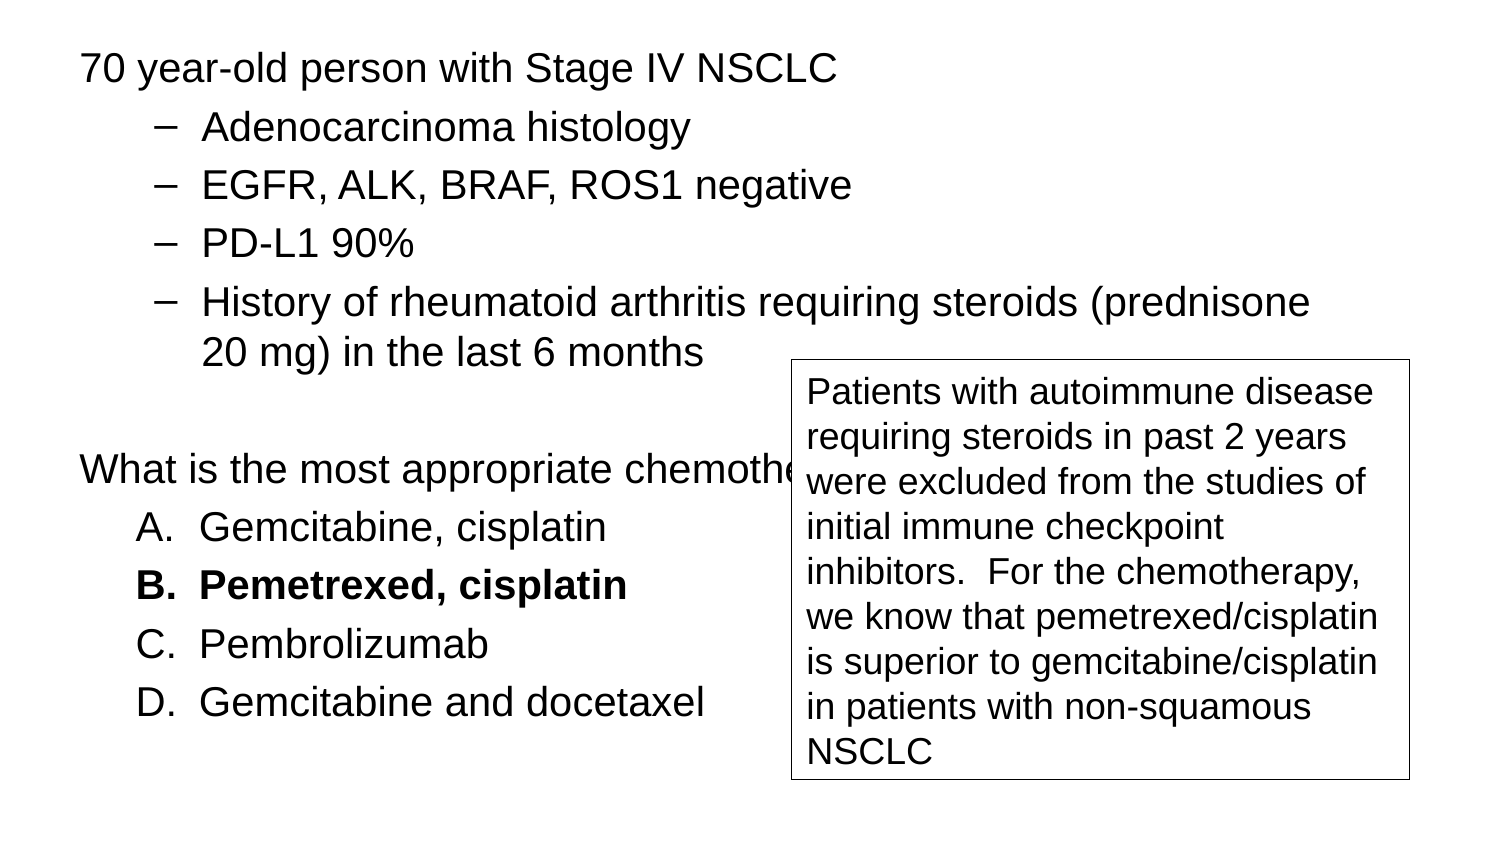

70 year-old person with Stage IV NSCLC
Adenocarcinoma histology
EGFR, ALK, BRAF, ROS1 negative
PD-L1 90%
History of rheumatoid arthritis requiring steroids (prednisone 20 mg) in the last 6 months

What is the most appropriate chemotherapy?
Gemcitabine, cisplatin
Pemetrexed, cisplatin
Pembrolizumab
Gemcitabine and docetaxel

Patients with autoimmune disease requiring steroids in past 2 years were excluded from the studies of initial immune checkpoint inhibitors.  For the chemotherapy, we know that pemetrexed/cisplatin is superior to gemcitabine/cisplatin in patients with non-squamous NSCLC